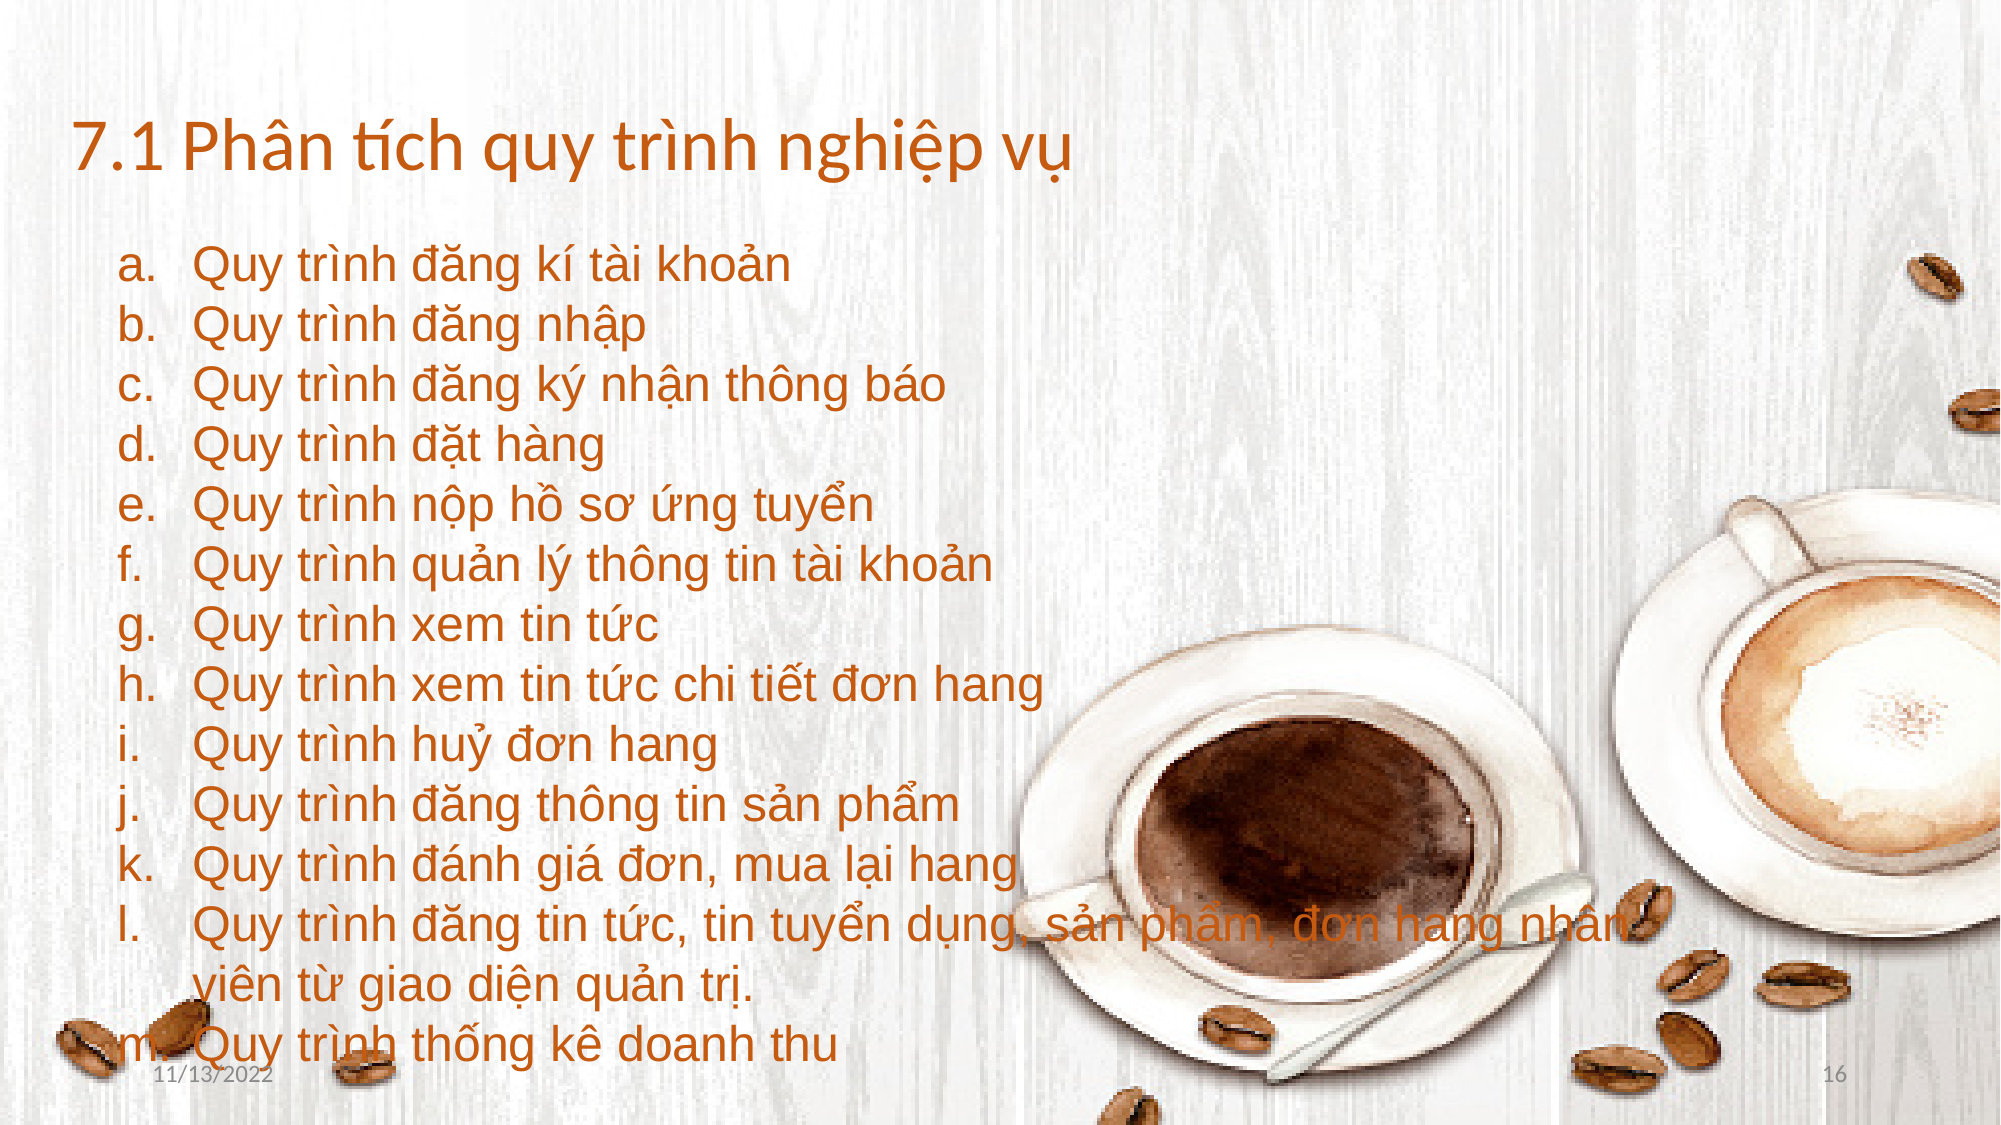

7.1 Phân tích quy trình nghiệp vụ
Quy trình đăng kí tài khoản
Quy trình đăng nhập
Quy trình đăng ký nhận thông báo
Quy trình đặt hàng
Quy trình nộp hồ sơ ứng tuyển
Quy trình quản lý thông tin tài khoản
Quy trình xem tin tức
Quy trình xem tin tức chi tiết đơn hang
Quy trình huỷ đơn hang
Quy trình đăng thông tin sản phẩm
Quy trình đánh giá đơn, mua lại hang
Quy trình đăng tin tức, tin tuyển dụng, sản phẩm, đơn hang nhân viên từ giao diện quản trị.
Quy trình thống kê doanh thu

11/13/2022
16